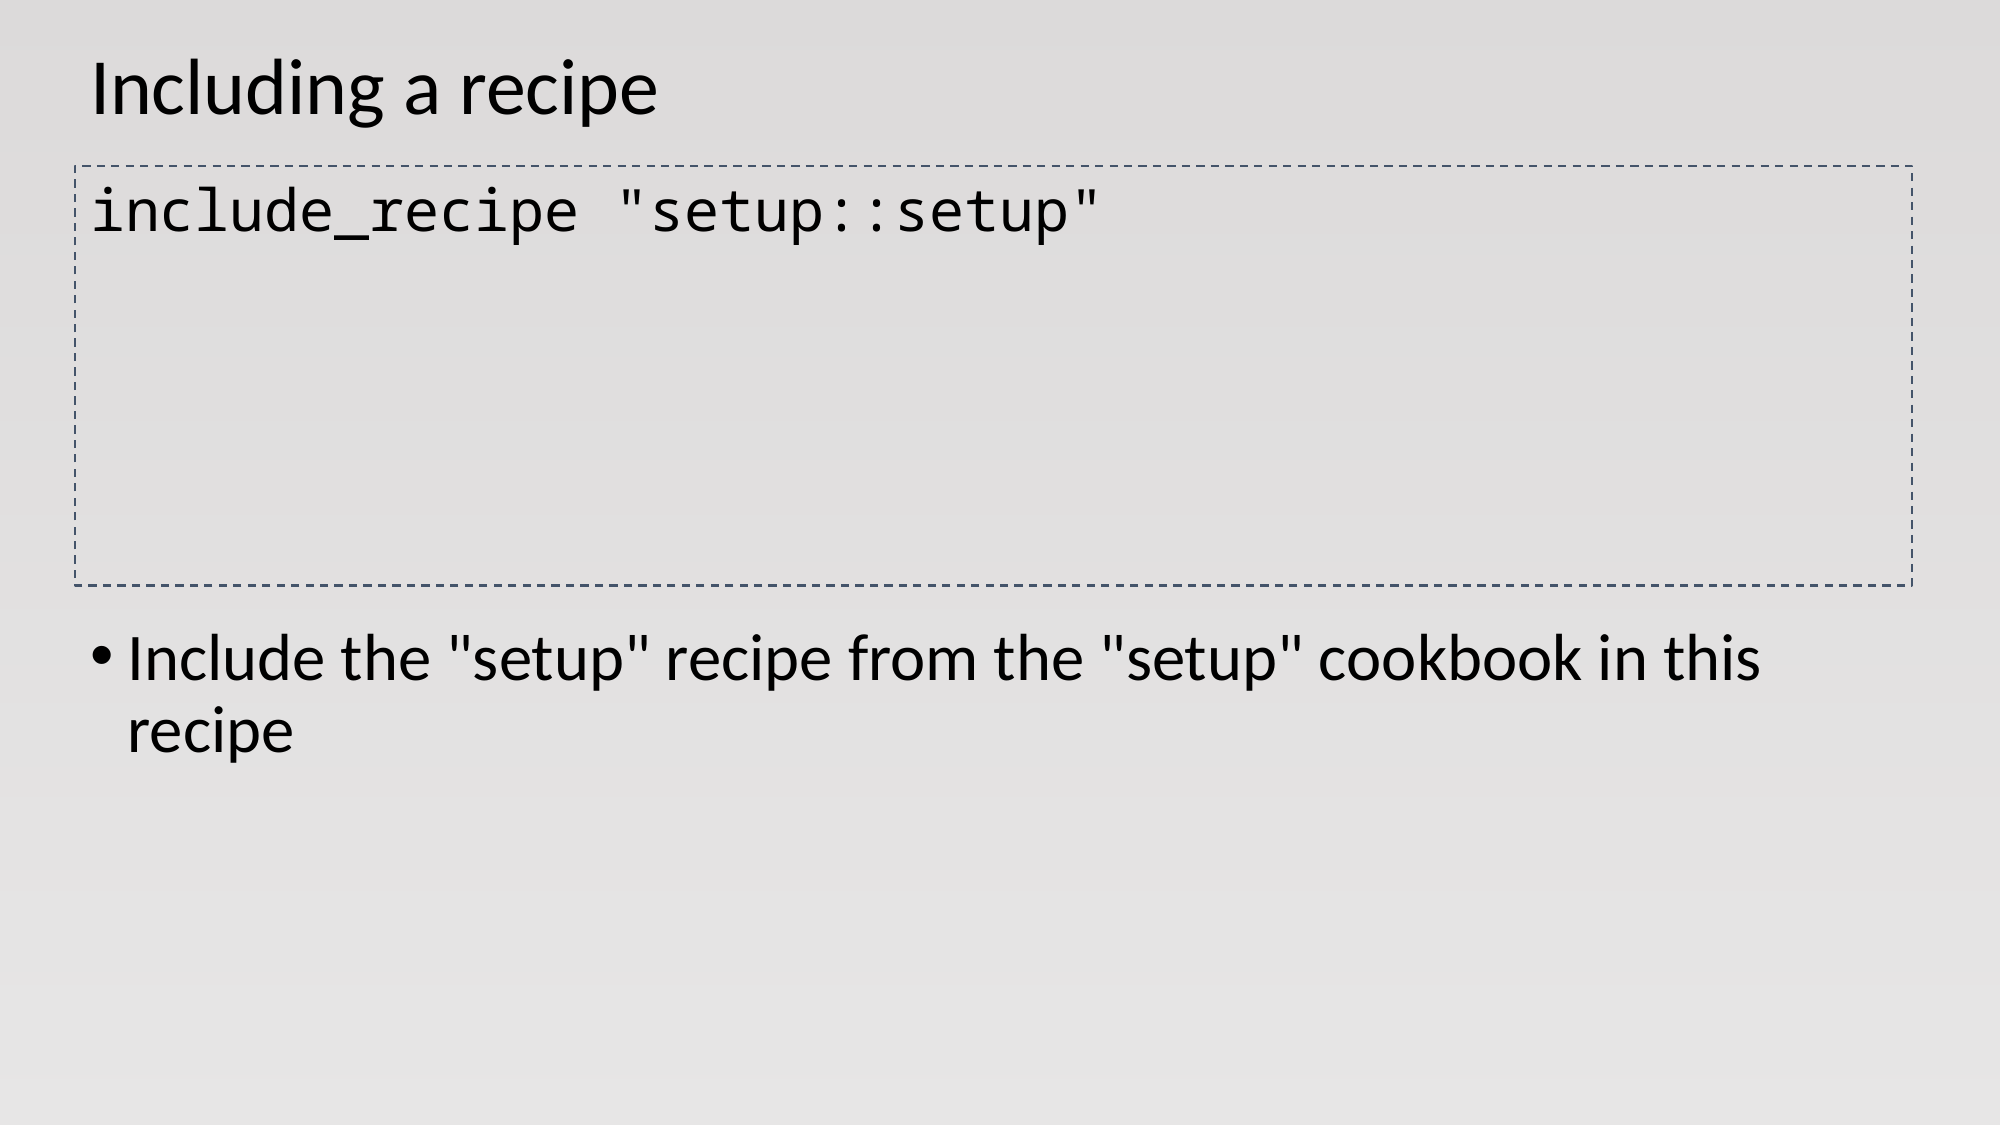

# Including a recipe
include_recipe "setup::setup"
Include the "setup" recipe from the "setup" cookbook in this recipe